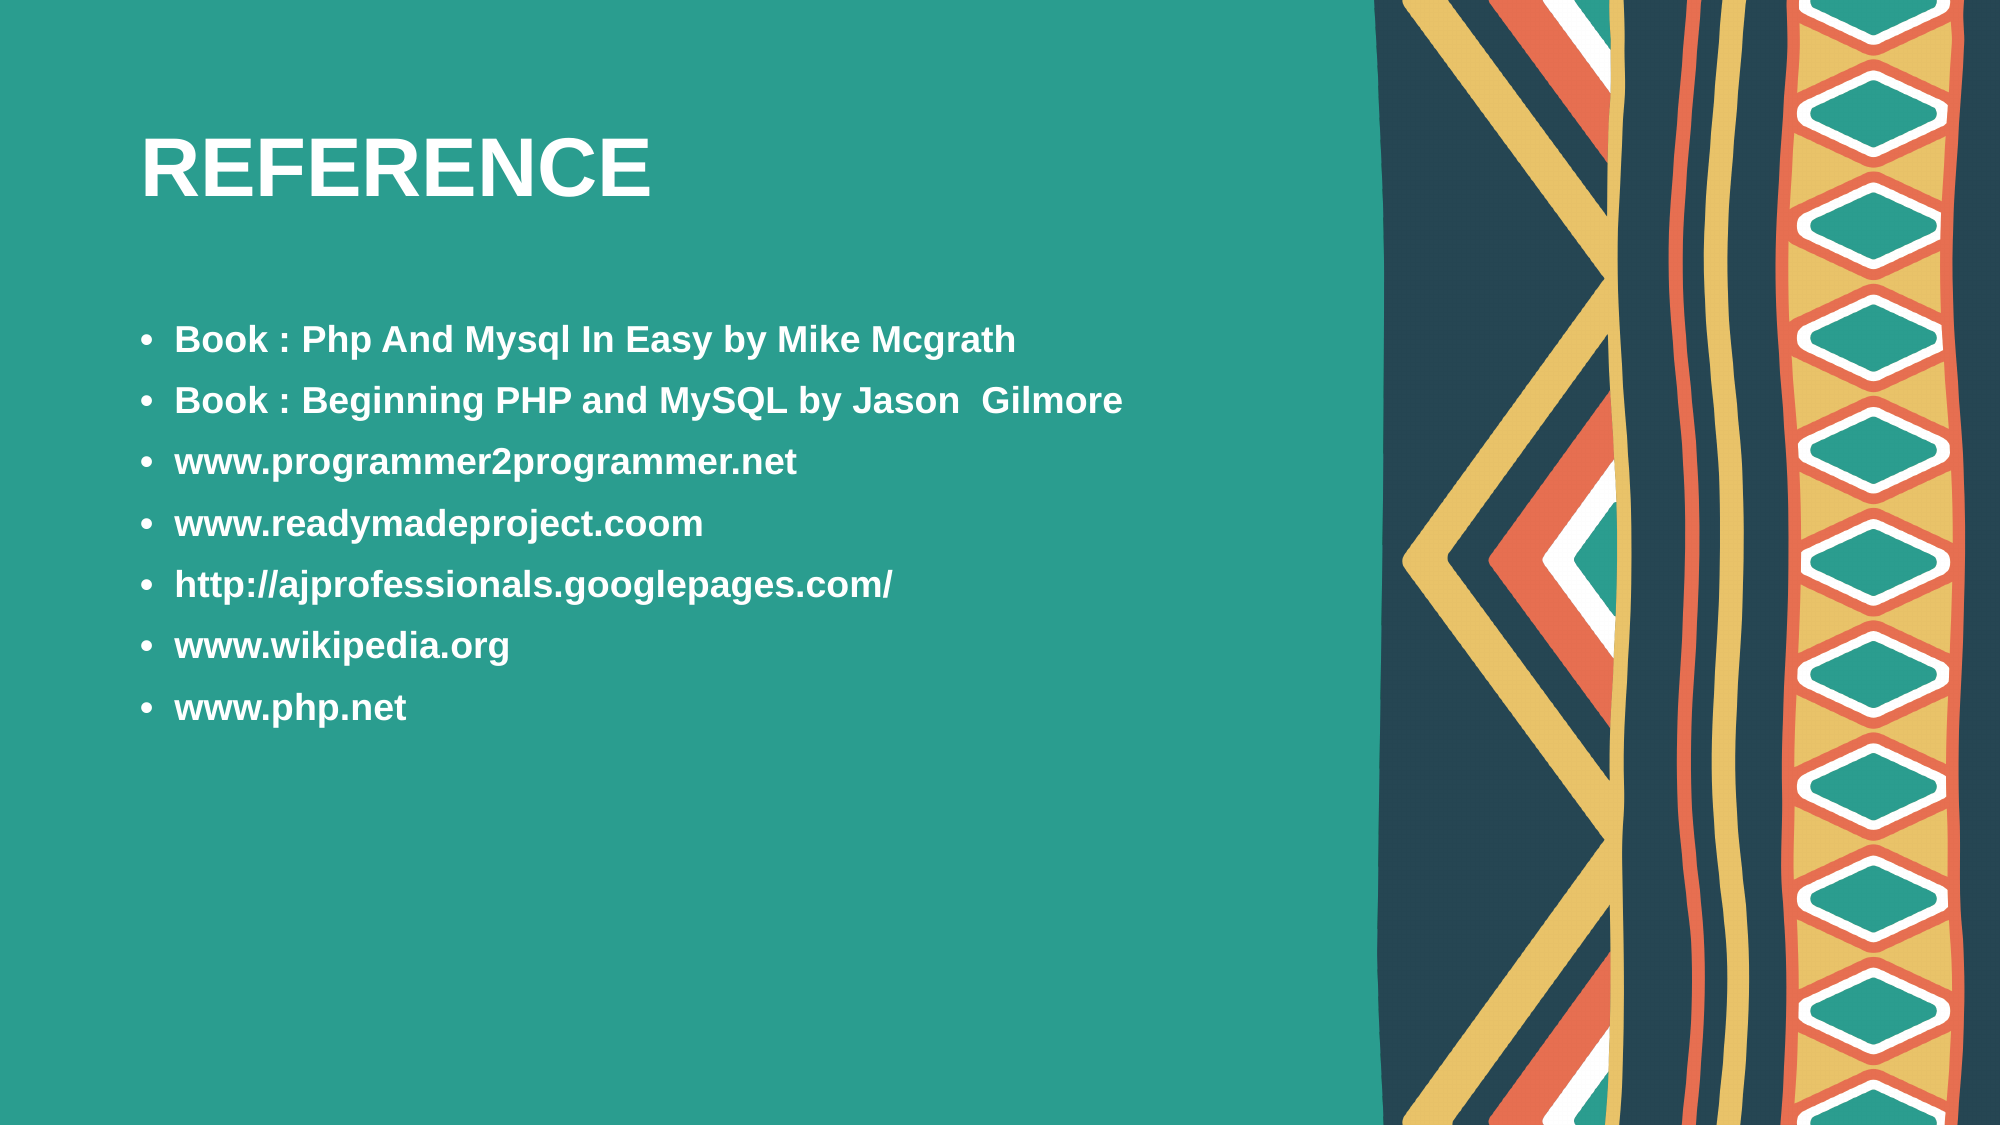

# REFERENCE
•  Book : Php And Mysql In Easy by Mike Mcgrath
•  Book : Beginning PHP and MySQL by Jason  Gilmore
•  www.programmer2programmer.net
•  www.readymadeproject.coom
•  http://ajprofessionals.googlepages.com/
•  www.wikipedia.org
•  www.php.net